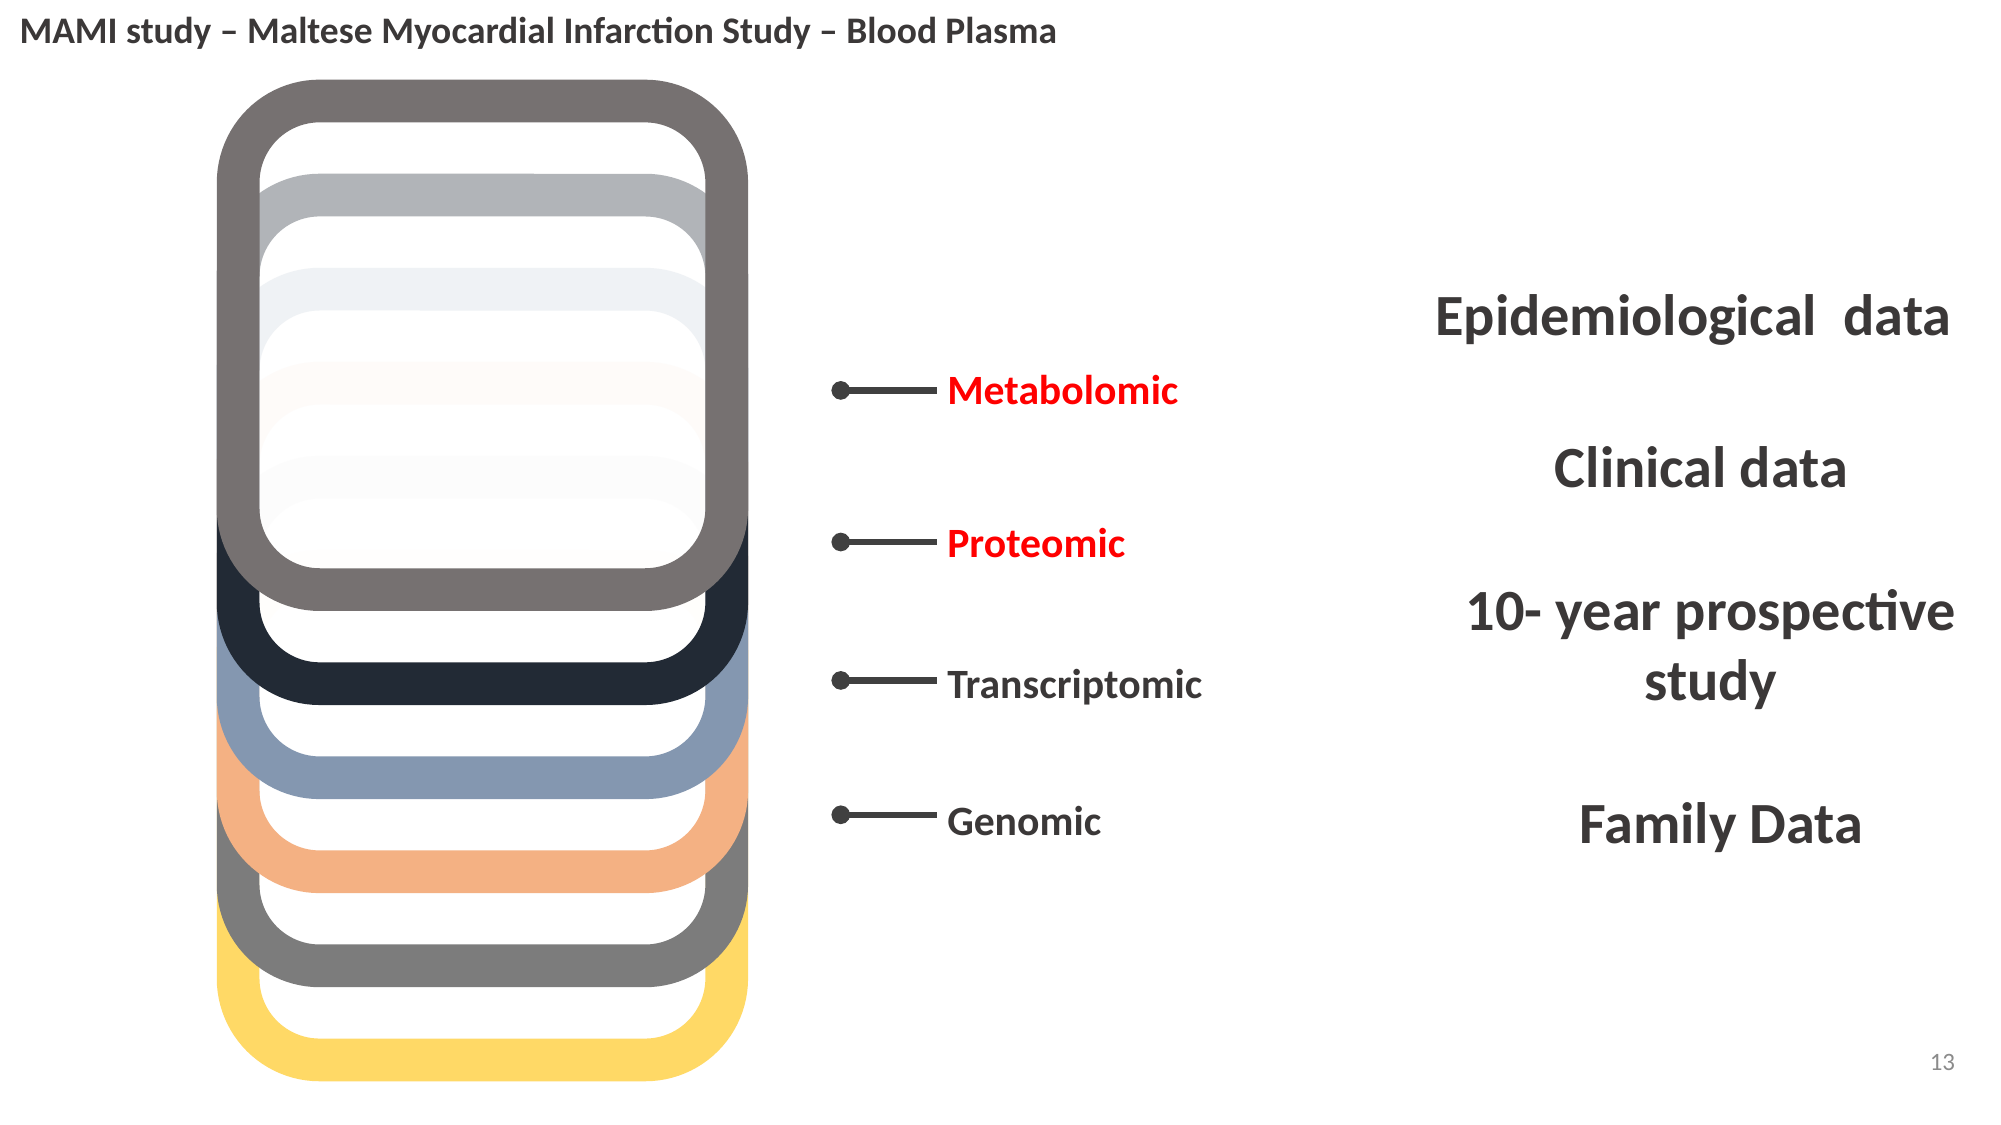

MAMI study – Maltese Myocardial Infarction Study – Blood Plasma

Metabolomic

Proteomic

Transcriptomic
Genomic
Epidemiological  data
Clinical data
10- year prospective study
Family Data
13